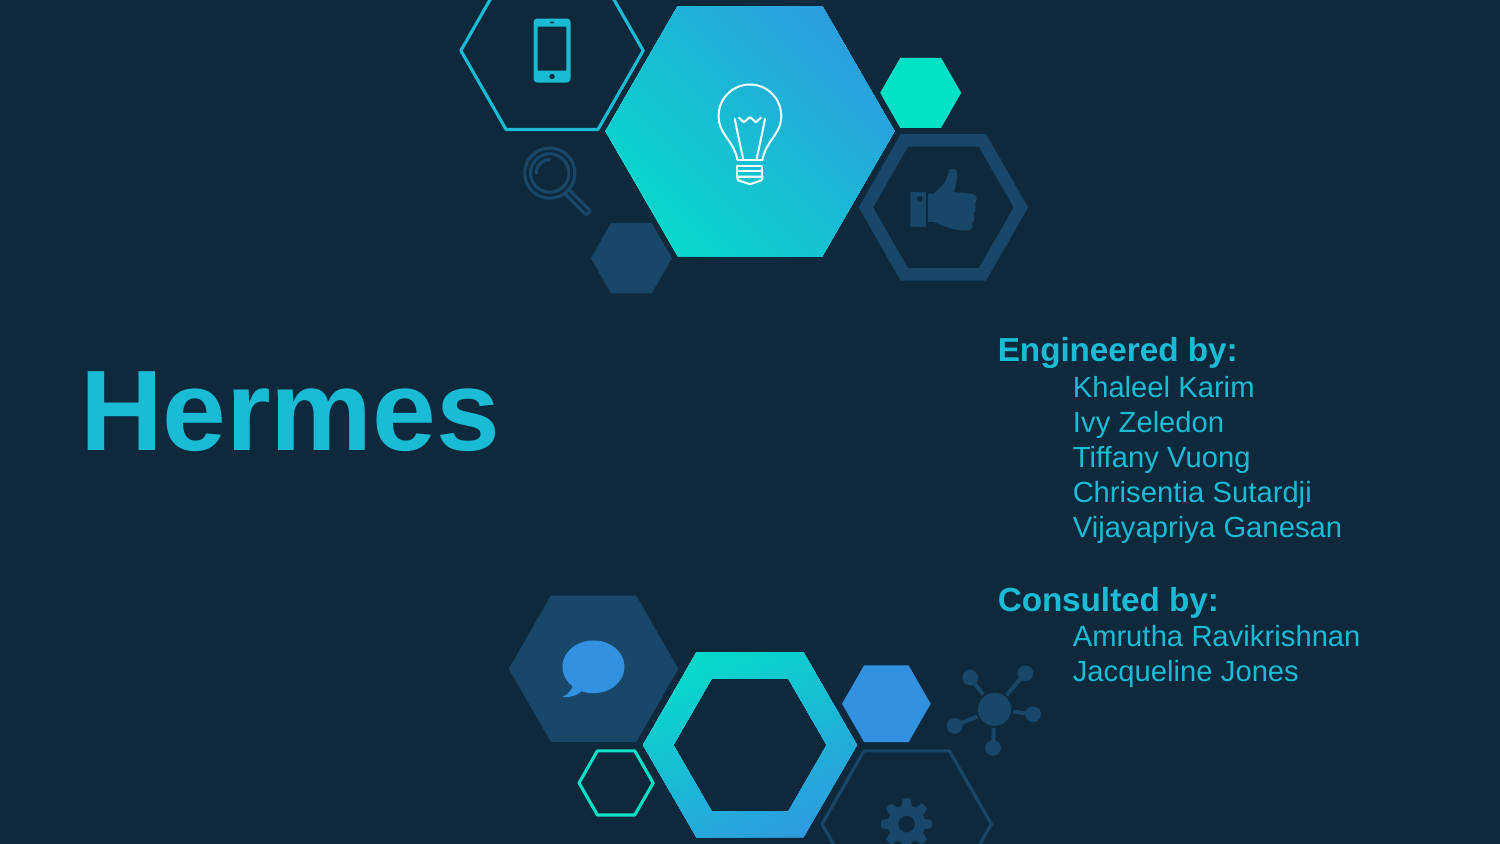

Hermes
# Engineered by:
Khaleel Karim
Ivy Zeledon
Tiffany Vuong
Chrisentia Sutardji
Vijayapriya Ganesan

Consulted by:
Amrutha Ravikrishnan
Jacqueline Jones